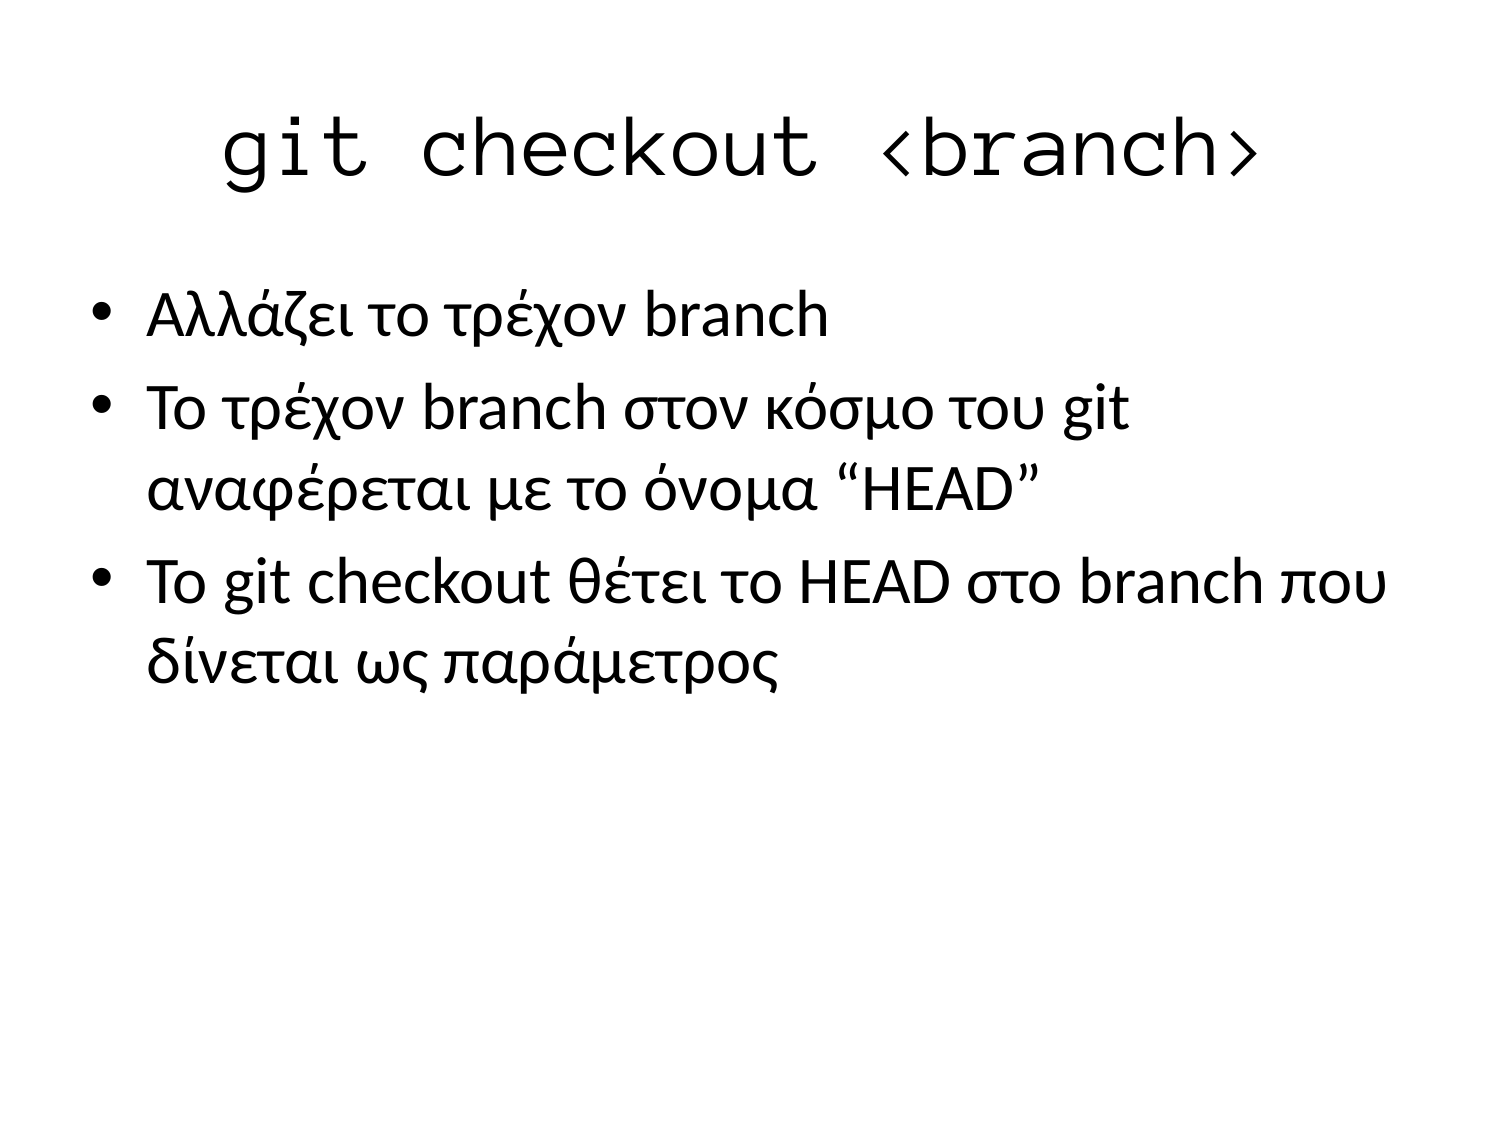

# git checkout <branch>
Αλλάζει το τρέχον branch
Το τρέχον branch στον κόσμο του git αναφέρεται με το όνομα “HEAD”
Το git checkout θέτει το HEAD στο branch που δίνεται ως παράμετρος